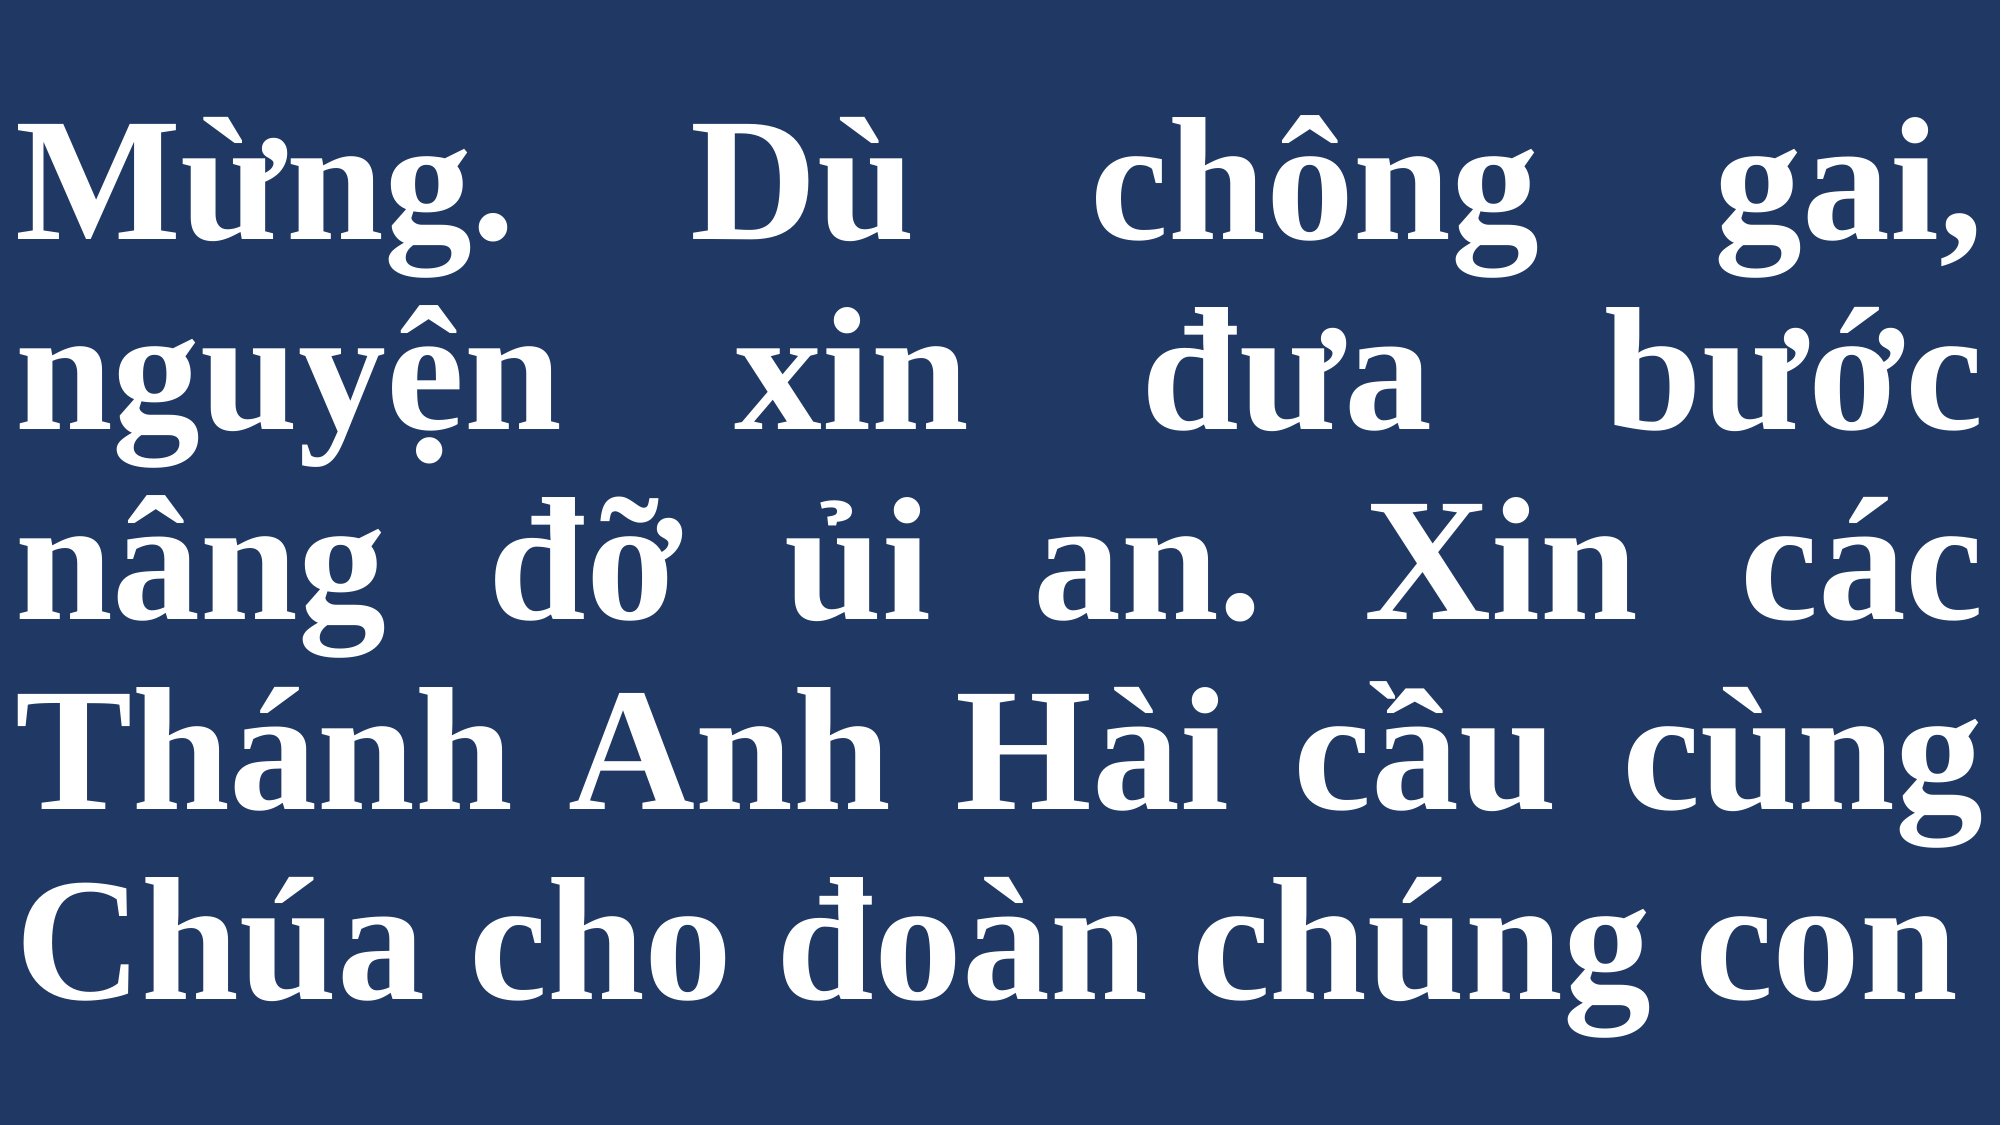

# Mừng. Dù chông gai, nguyện xin đưa bước nâng đỡ ủi an. Xin các Thánh Anh Hài cầu cùng Chúa cho đoàn chúng con